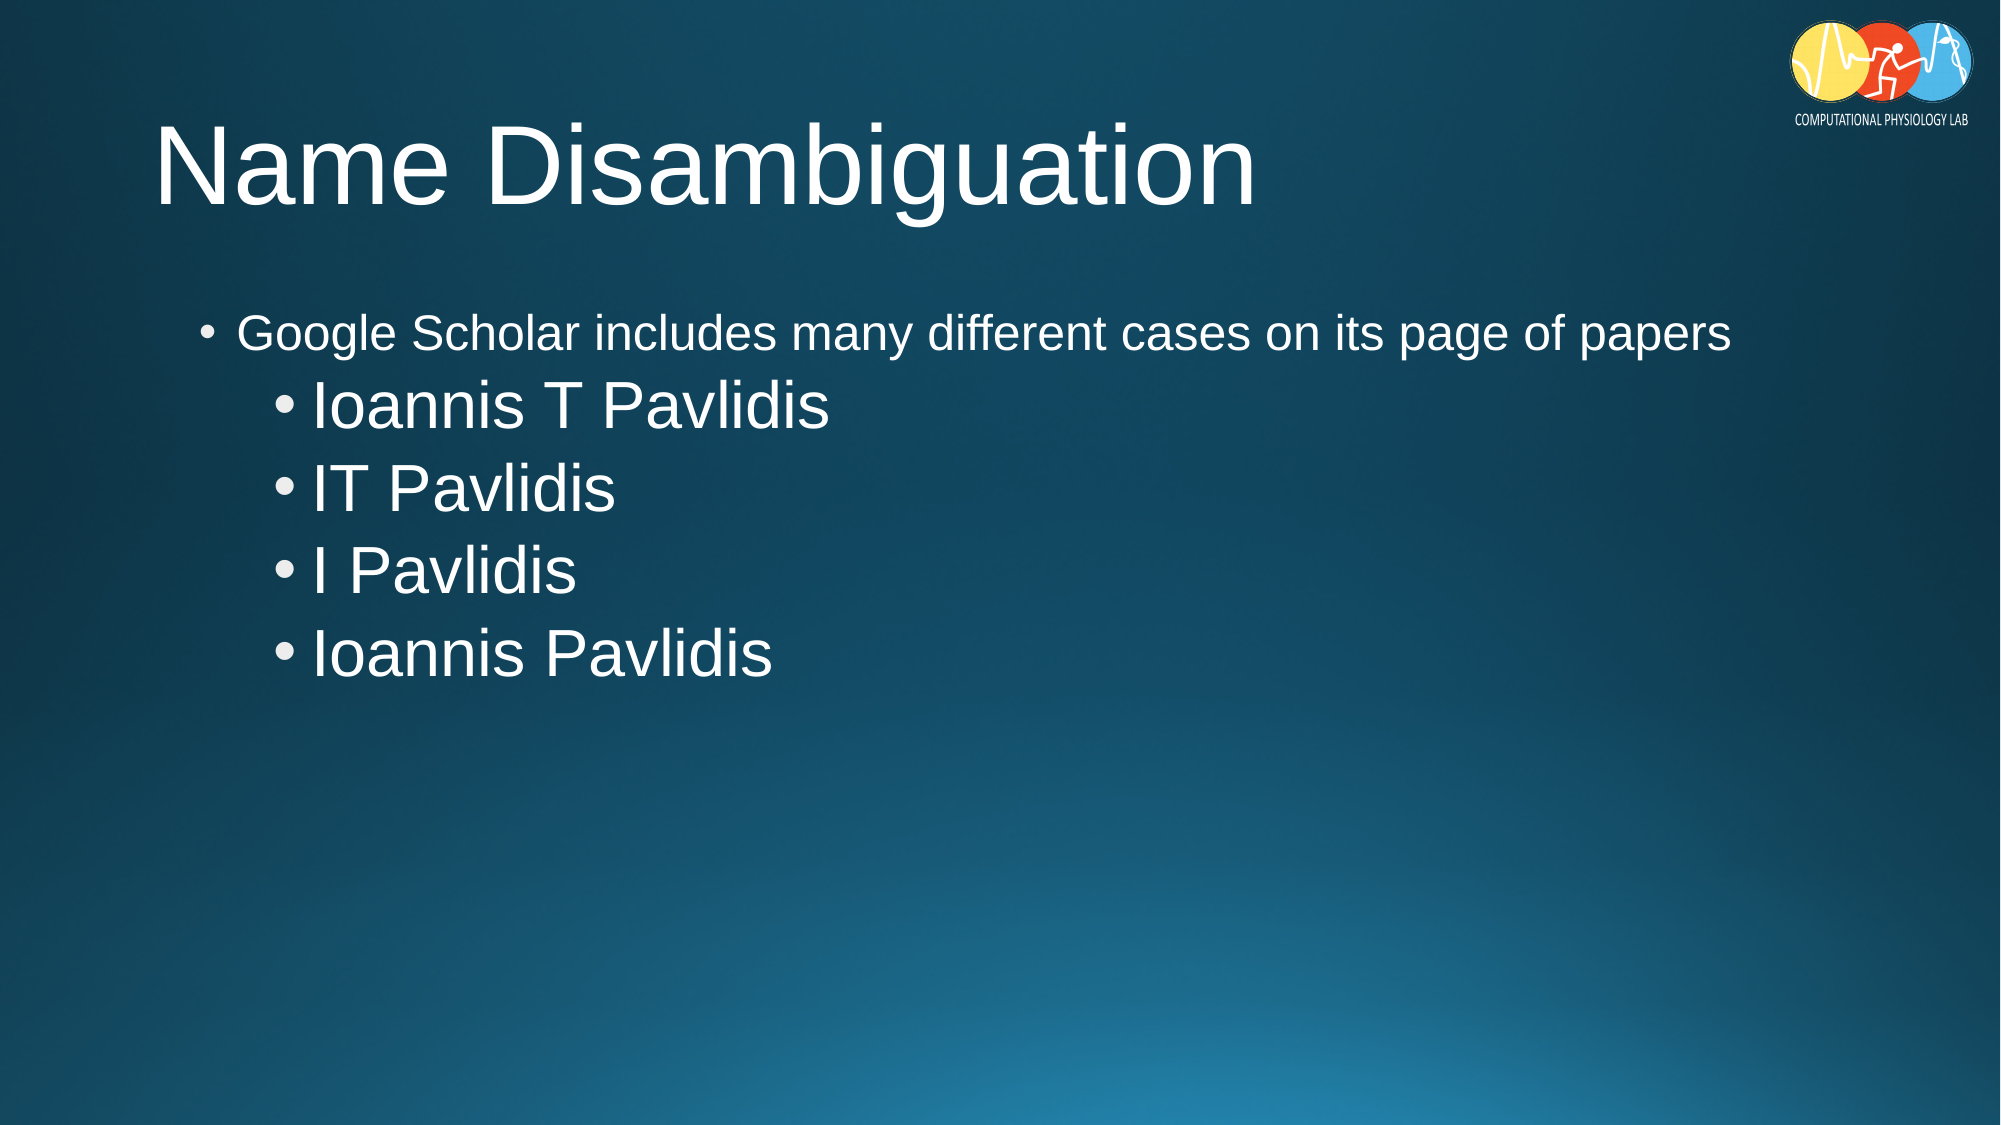

# Name Disambiguation
Google Scholar includes many different cases on its page of papers
Ioannis T Pavlidis
IT Pavlidis
I Pavlidis
Ioannis Pavlidis